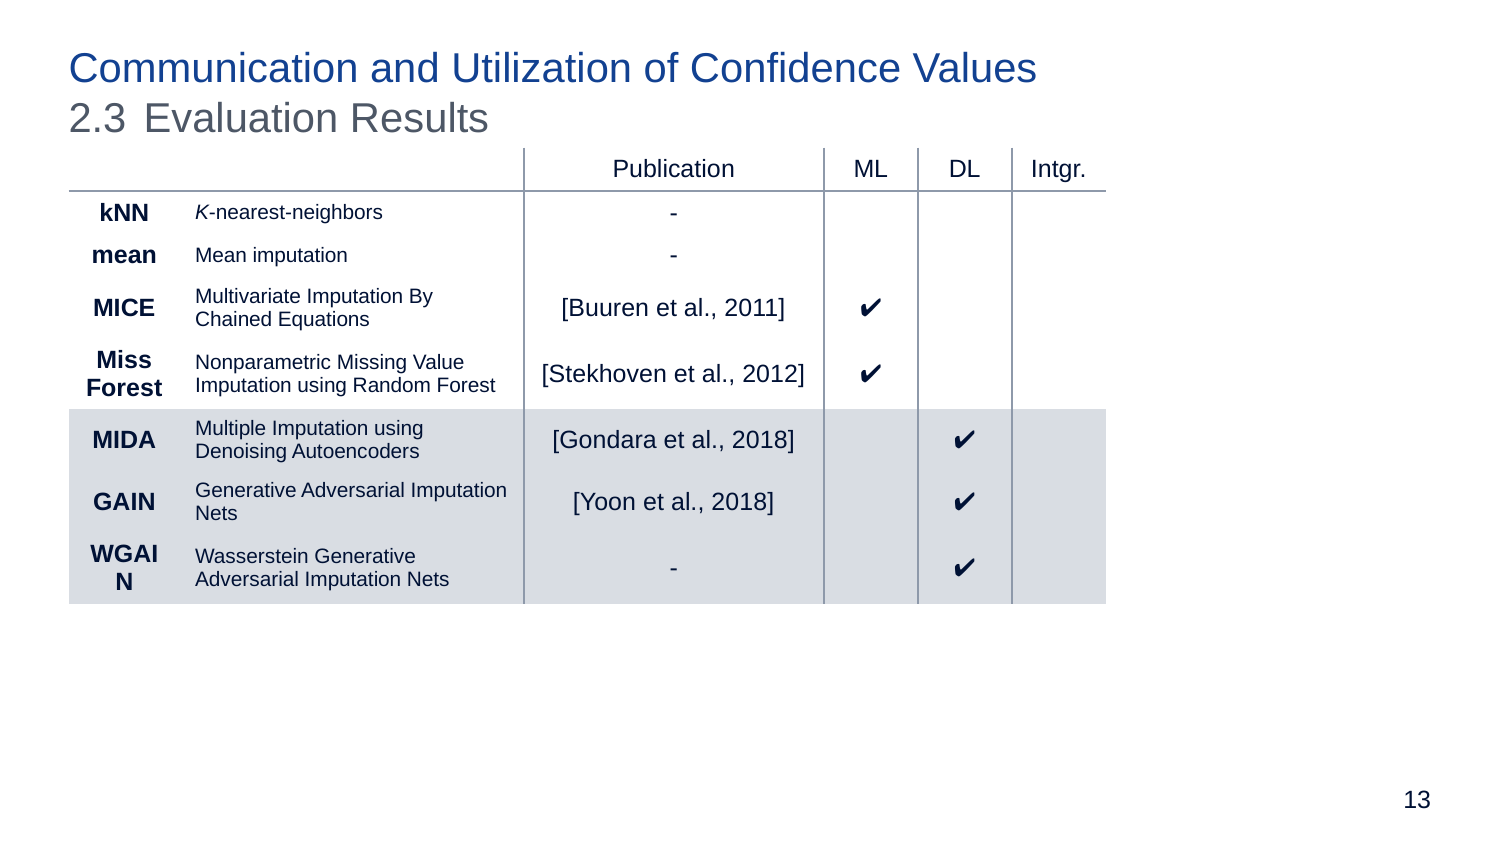

Communication and Utilization of Confidence Values
2.3	Evaluation Results
|  |  | Publication | ML | DL | Intgr. |
| --- | --- | --- | --- | --- | --- |
| kNN | K-nearest-neighbors | - |  |  |  |
| mean | Mean imputation | - |  |  |  |
| MICE | Multivariate Imputation By Chained Equations | [Buuren et al., 2011] | ✔ |  |  |
| Miss Forest | Nonparametric Missing Value Imputation using Random Forest | [Stekhoven et al., 2012] | ✔ |  |  |
| MIDA | Multiple Imputation using Denoising Autoencoders | [Gondara et al., 2018] |  | ✔ |  |
| GAIN | Generative Adversarial Imputation Nets | [Yoon et al., 2018] |  | ✔ |  |
| WGAIN | Wasserstein Generative Adversarial Imputation Nets | - |  | ✔ |  |
13